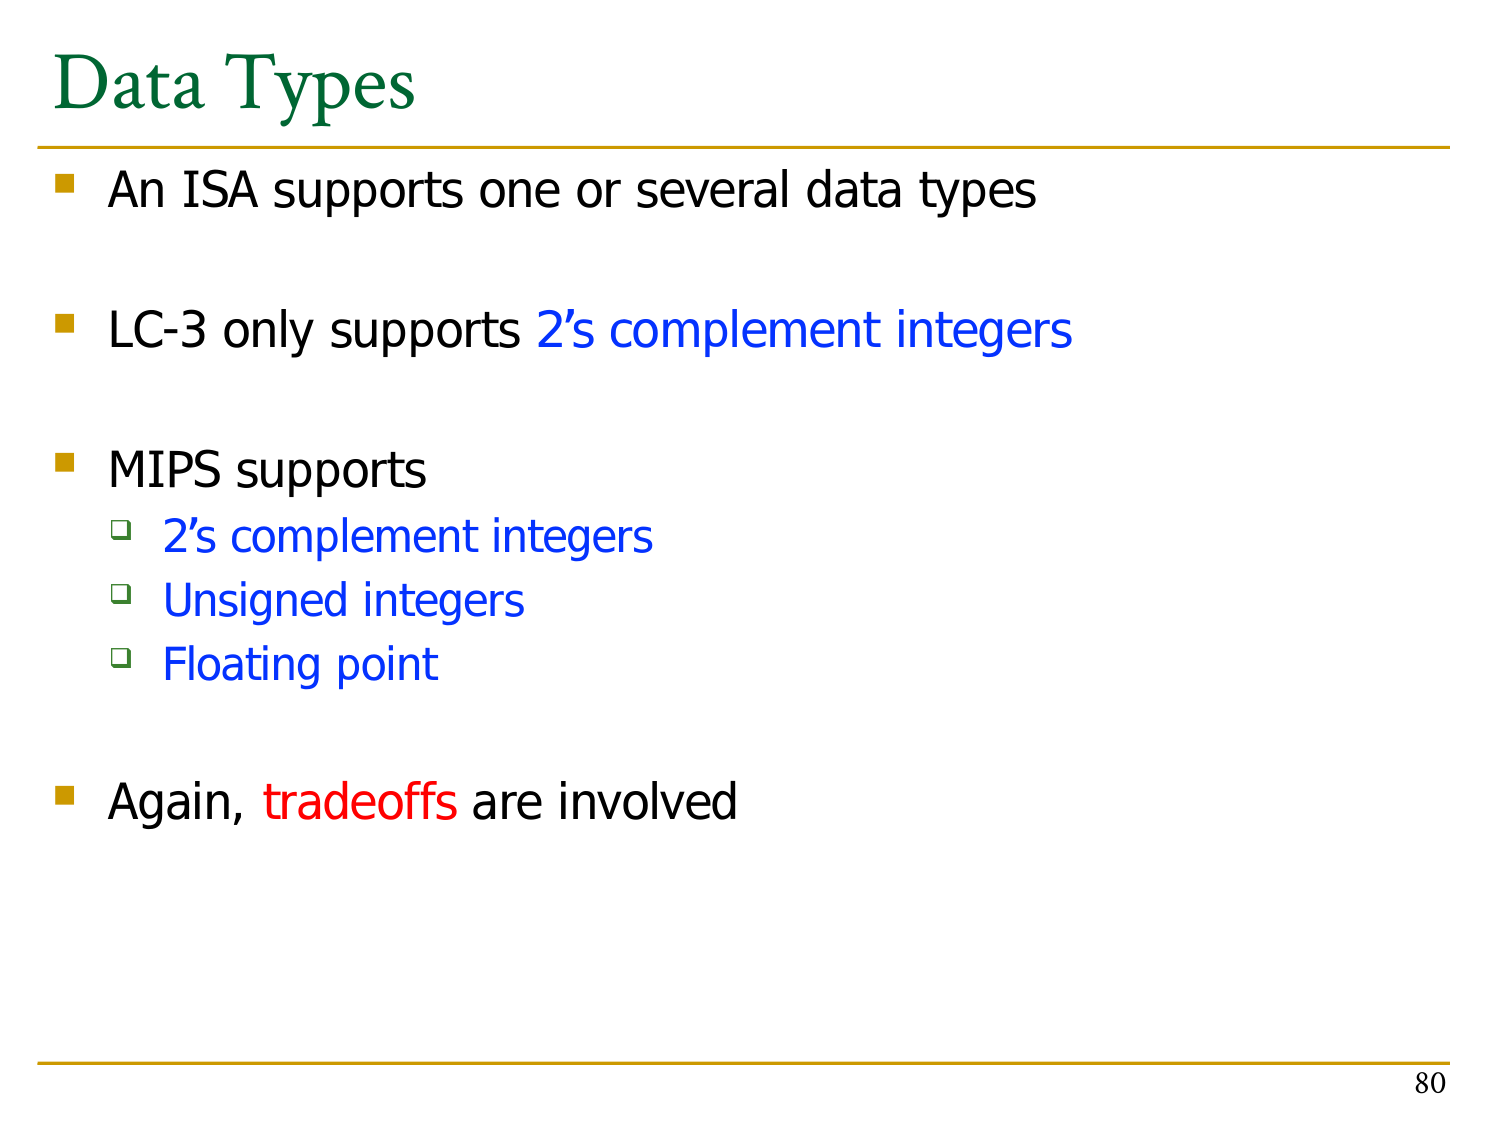

# Data Types
An ISA supports one or several data types

LC-3 only supports 2’s complement integers

MIPS supports
2’s complement integers
Unsigned integers
Floating point

Again, tradeoffs are involved
80